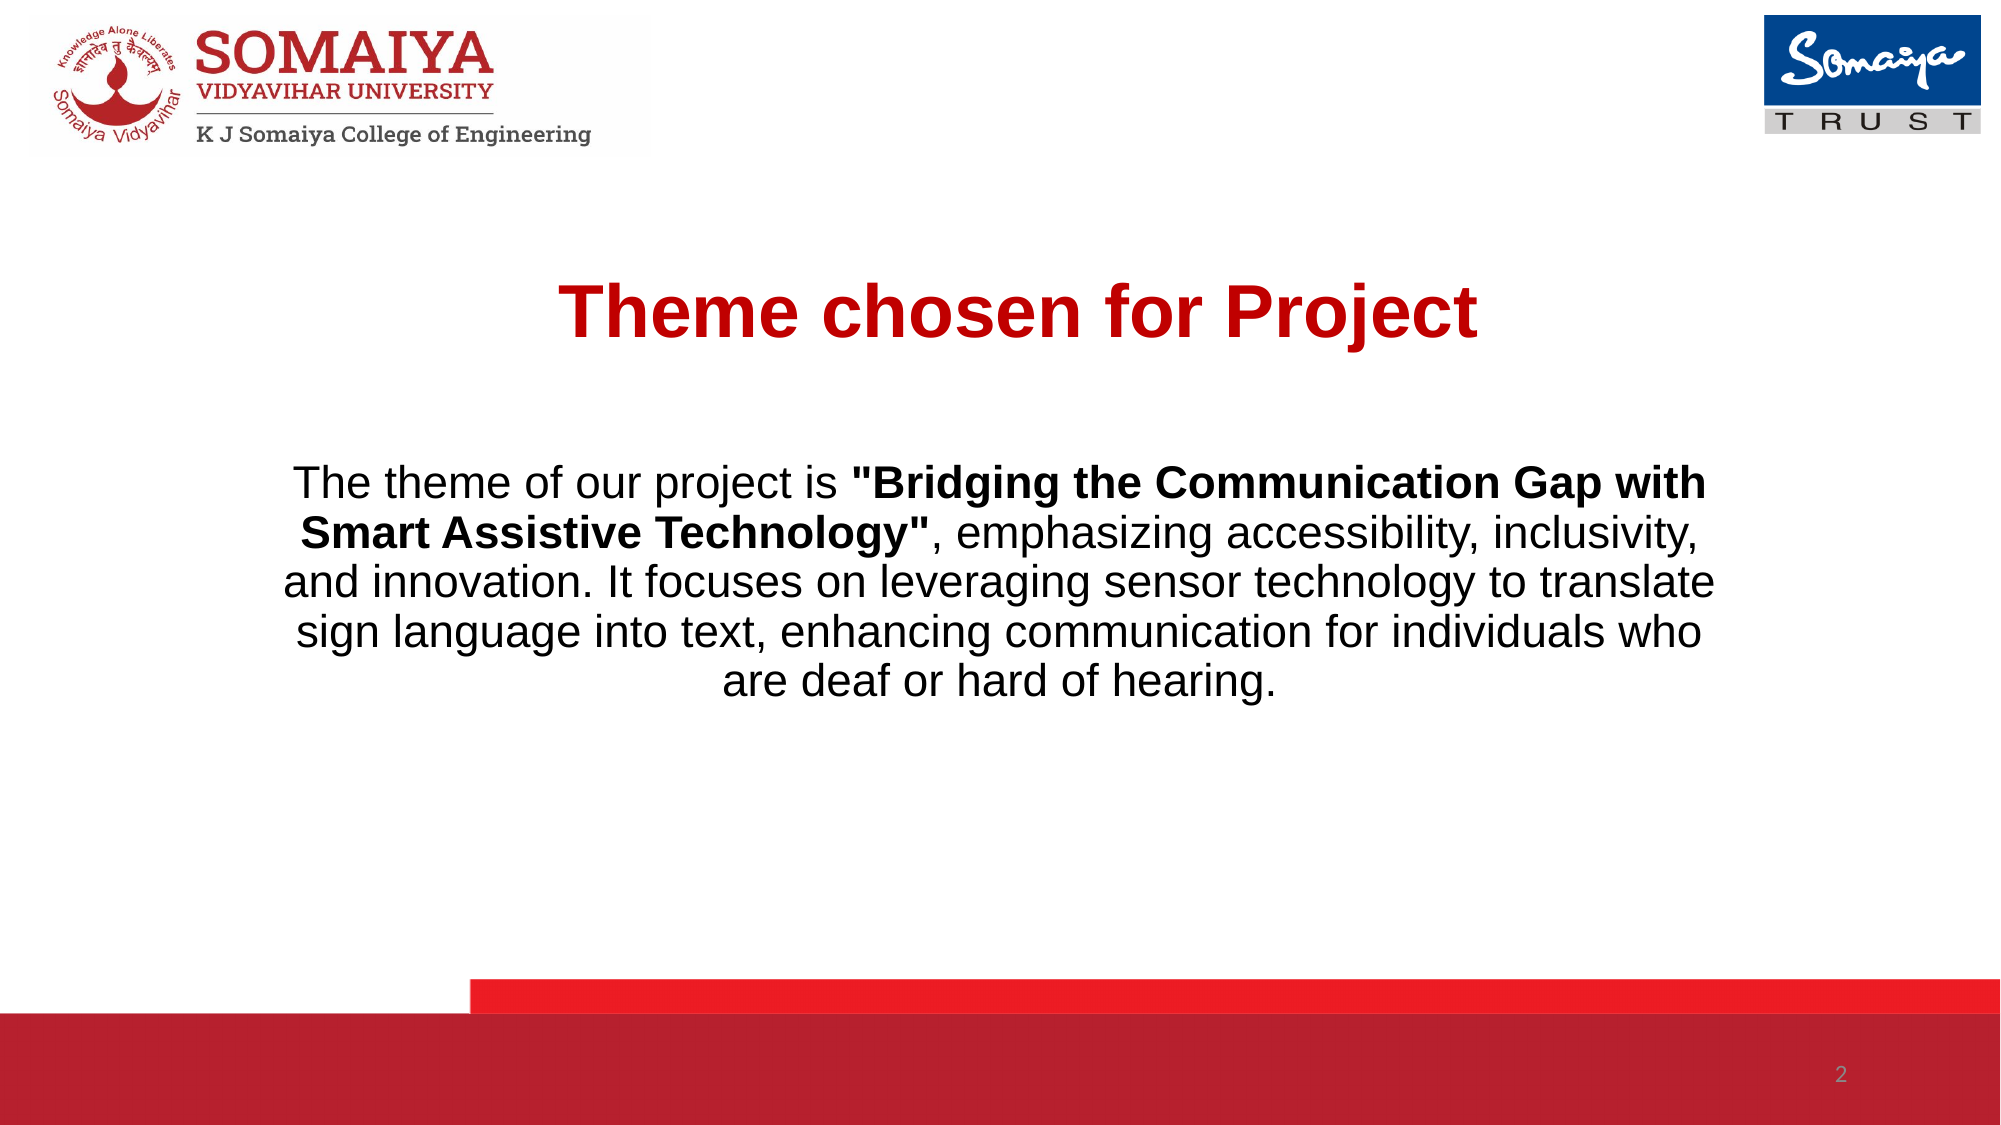

# Theme chosen for Project
The theme of our project is "Bridging the Communication Gap with Smart Assistive Technology", emphasizing accessibility, inclusivity, and innovation. It focuses on leveraging sensor technology to translate sign language into text, enhancing communication for individuals who are deaf or hard of hearing.
2